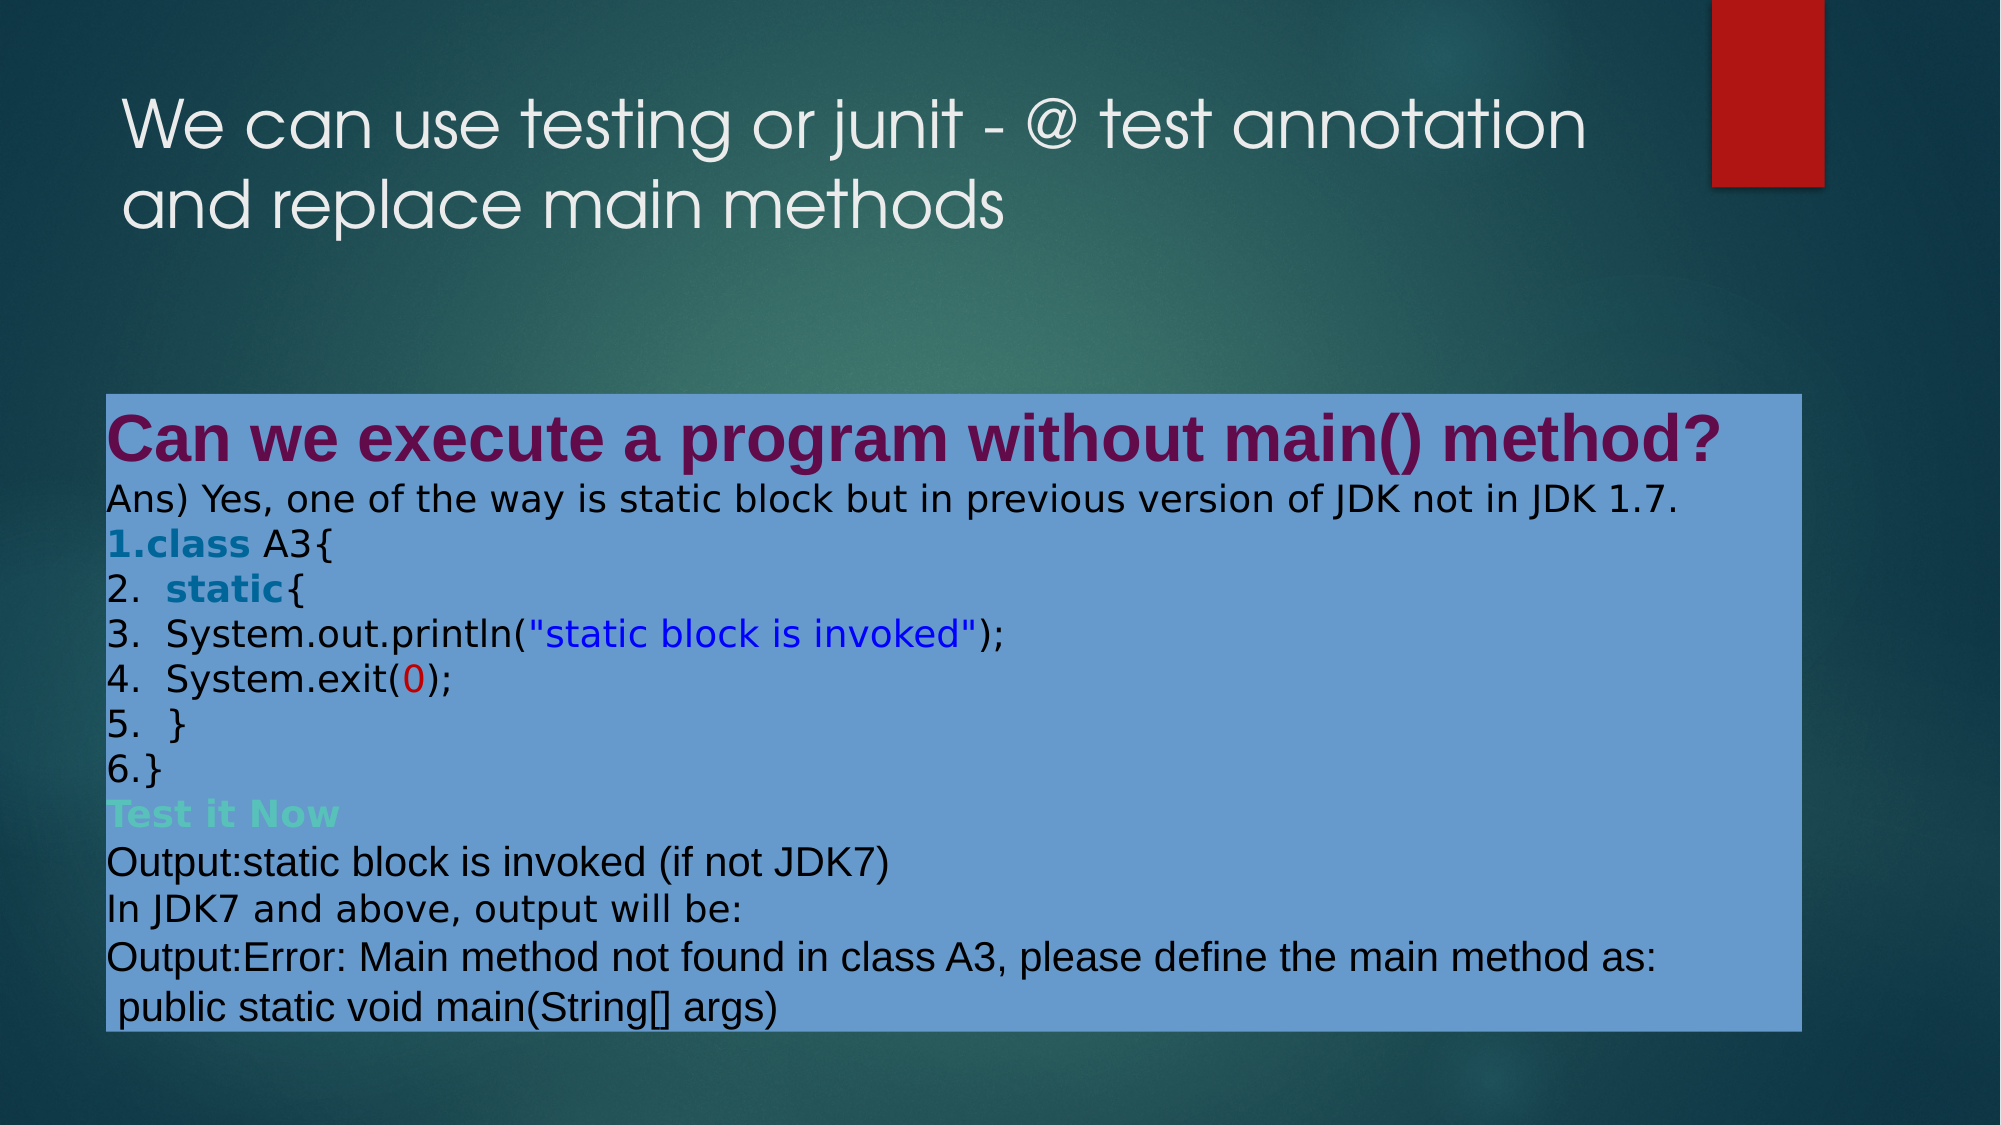

# We can use testing or junit - @ test annotation and replace main methods
Can we execute a program without main() method?
Ans) Yes, one of the way is static block but in previous version of JDK not in JDK 1.7.
class A3{
  static{
  System.out.println("static block is invoked");
  System.exit(0);
  }
}
Test it Now
Output:static block is invoked (if not JDK7)
In JDK7 and above, output will be:
Output:Error: Main method not found in class A3, please define the main method as:
 public static void main(String[] args)